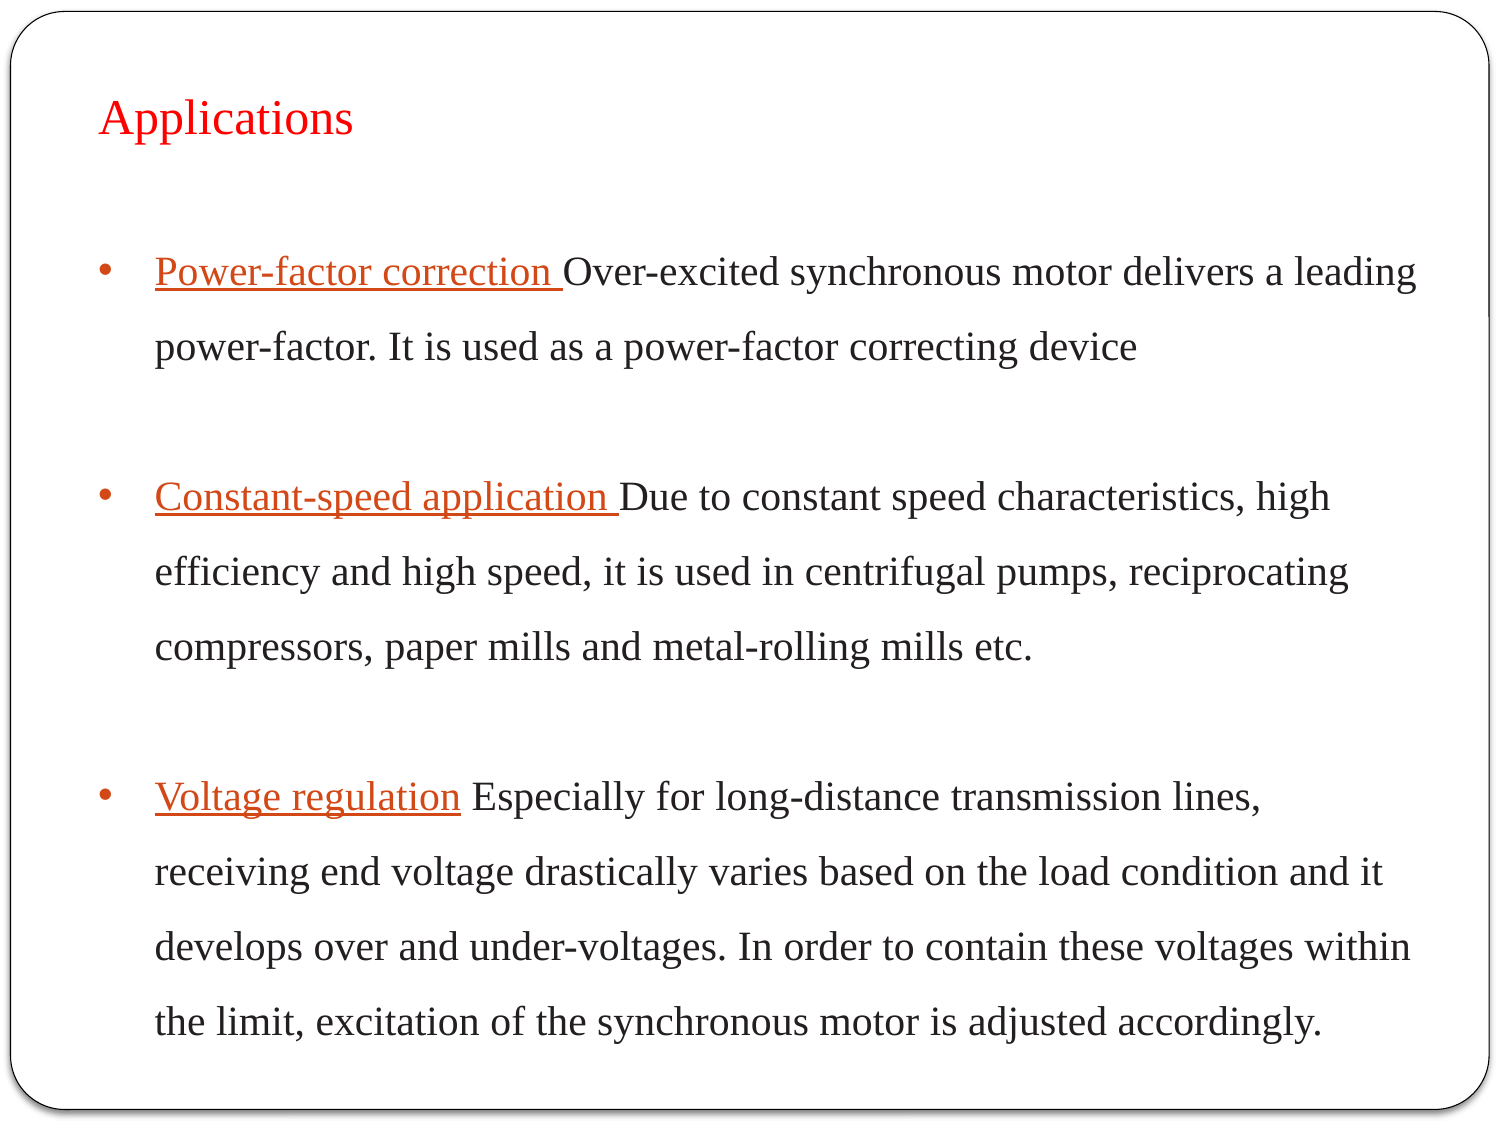

Applications

Power-factor correction Over-excited synchronous motor delivers a leading power-factor. It is used as a power-factor correcting device

Constant-speed application Due to constant speed characteristics, high efficiency and high speed, it is used in centrifugal pumps, reciprocating compressors, paper mills and metal-rolling mills etc.

Voltage regulation Especially for long-distance transmission lines, receiving end voltage drastically varies based on the load condition and it develops over and under-voltages. In order to contain these voltages within the limit, excitation of the synchronous motor is adjusted accordingly.